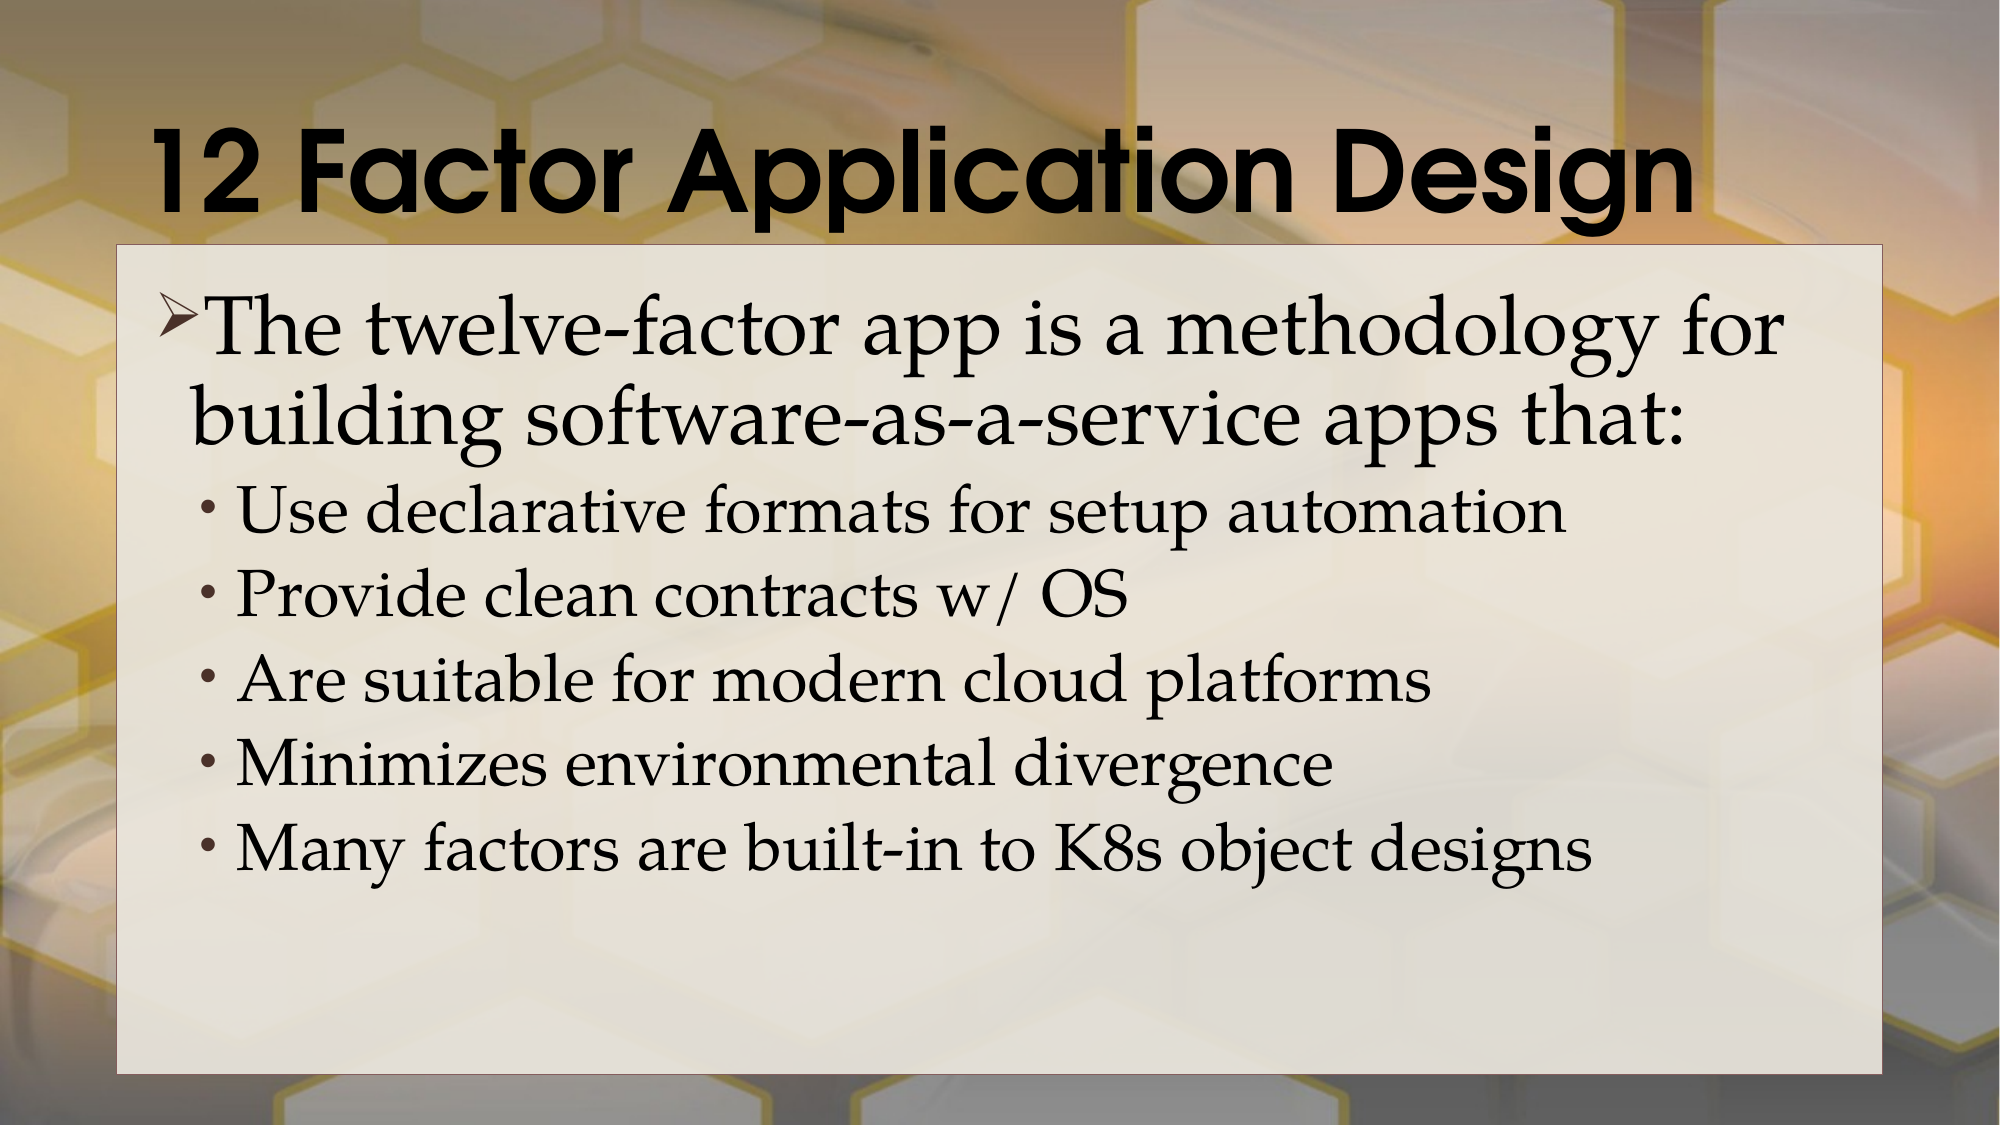

# 12 Factor Application Design
The twelve-factor app is a methodology for building software-as-a-service apps that:
Use declarative formats for setup automation
Provide clean contracts w/ OS
Are suitable for modern cloud platforms
Minimizes environmental divergence
Many factors are built-in to K8s object designs